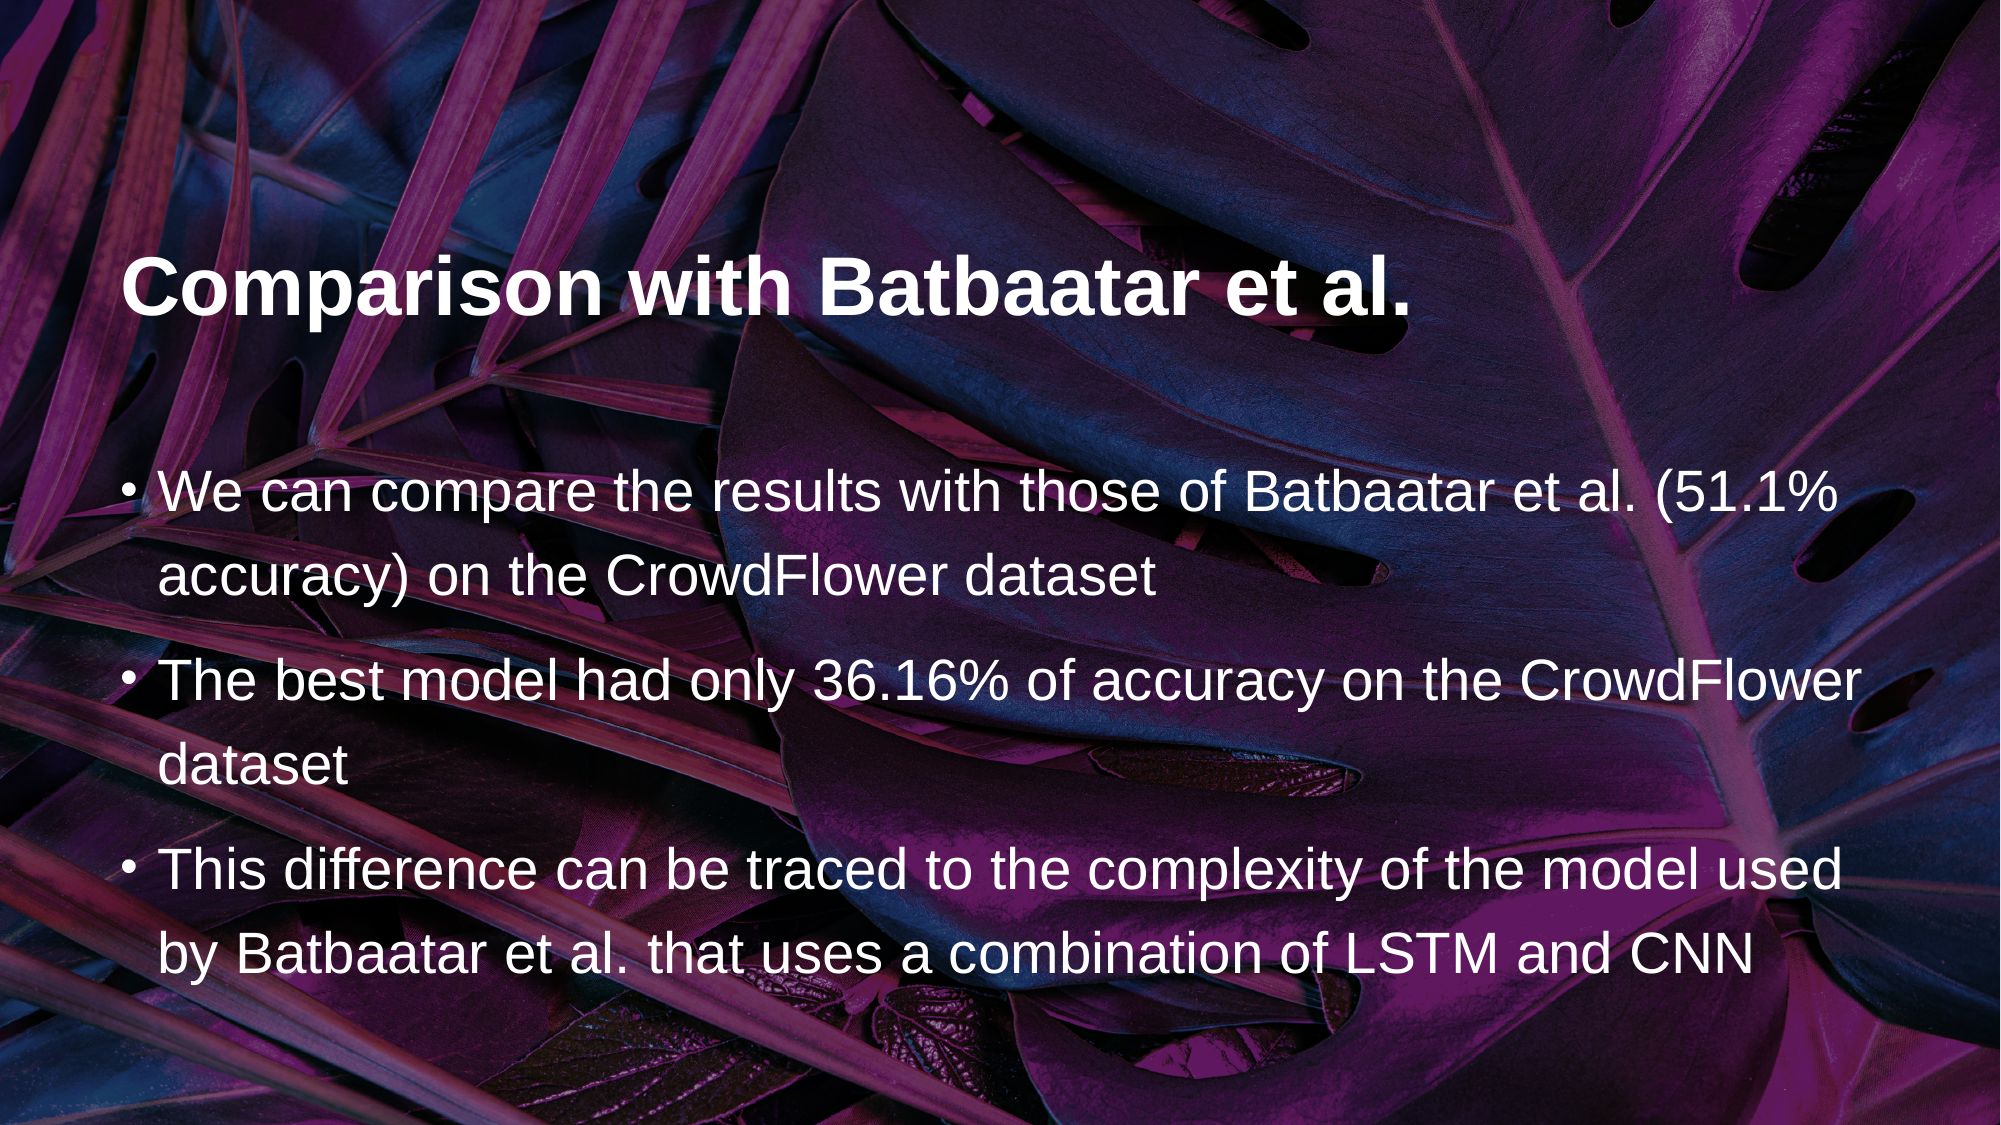

# Comparison with Batbaatar et al.
We can compare the results with those of Batbaatar et al. (51.1% accuracy) on the CrowdFlower dataset
The best model had only 36.16% of accuracy on the CrowdFlower dataset
This difference can be traced to the complexity of the model used by Batbaatar et al. that uses a combination of LSTM and CNN